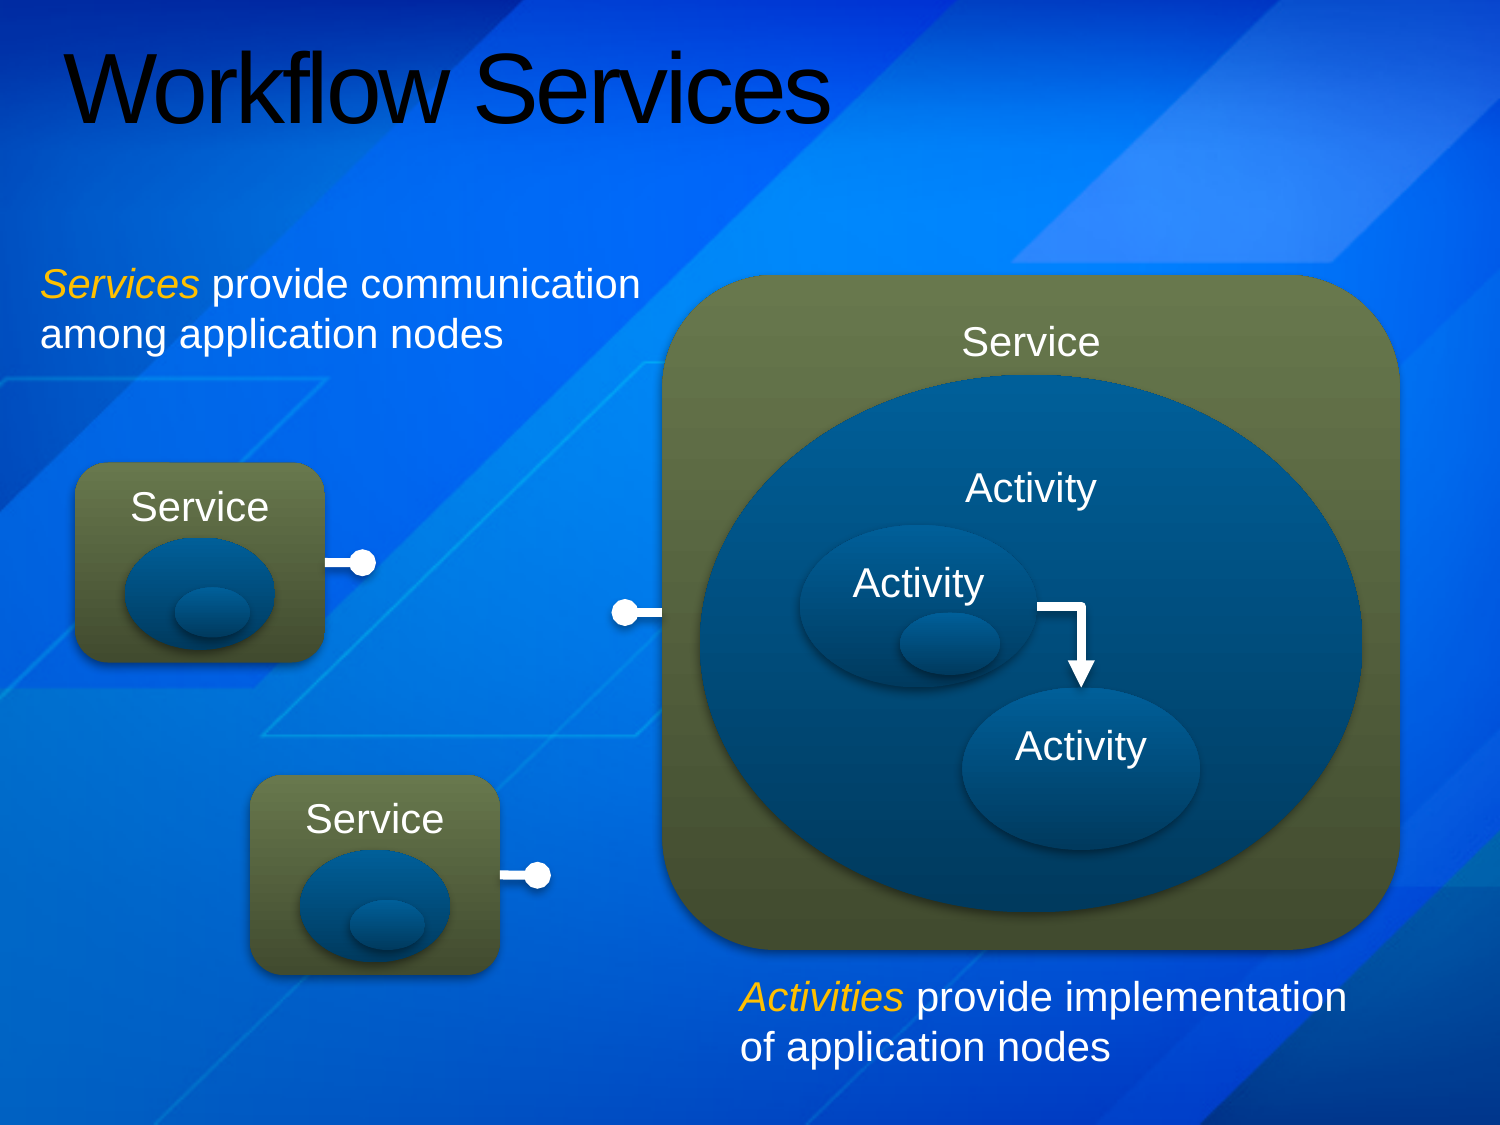

# Workflow Services
Services provide communication among application nodes
Service
Activity

Service
Activity

Activity

Service

Activities provide implementation of application nodes